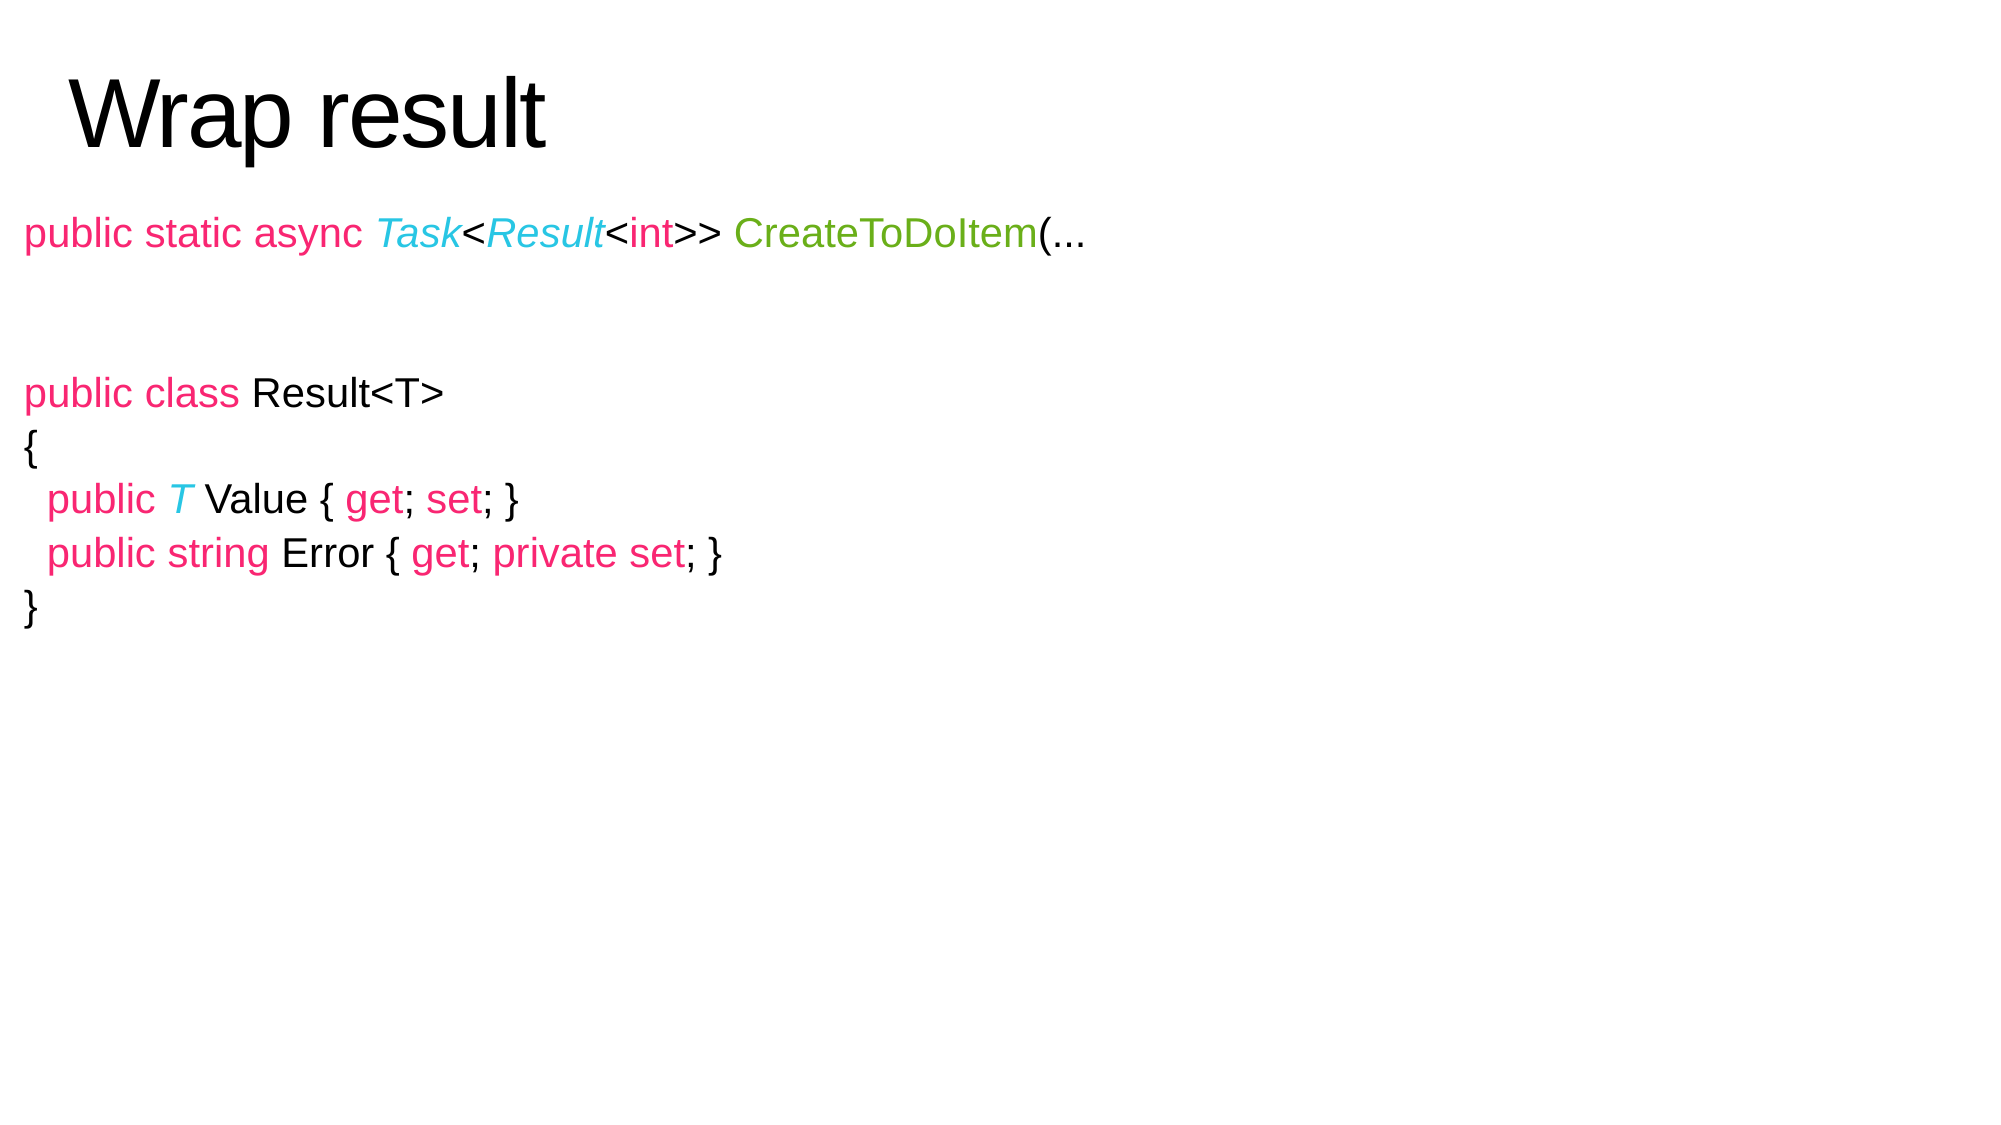

# Wrap result
public static async Task<Result<int>> CreateToDoItem(...

public class Result<T>
{
  public T Value { get; set; }
  public string Error { get; private set; }
}